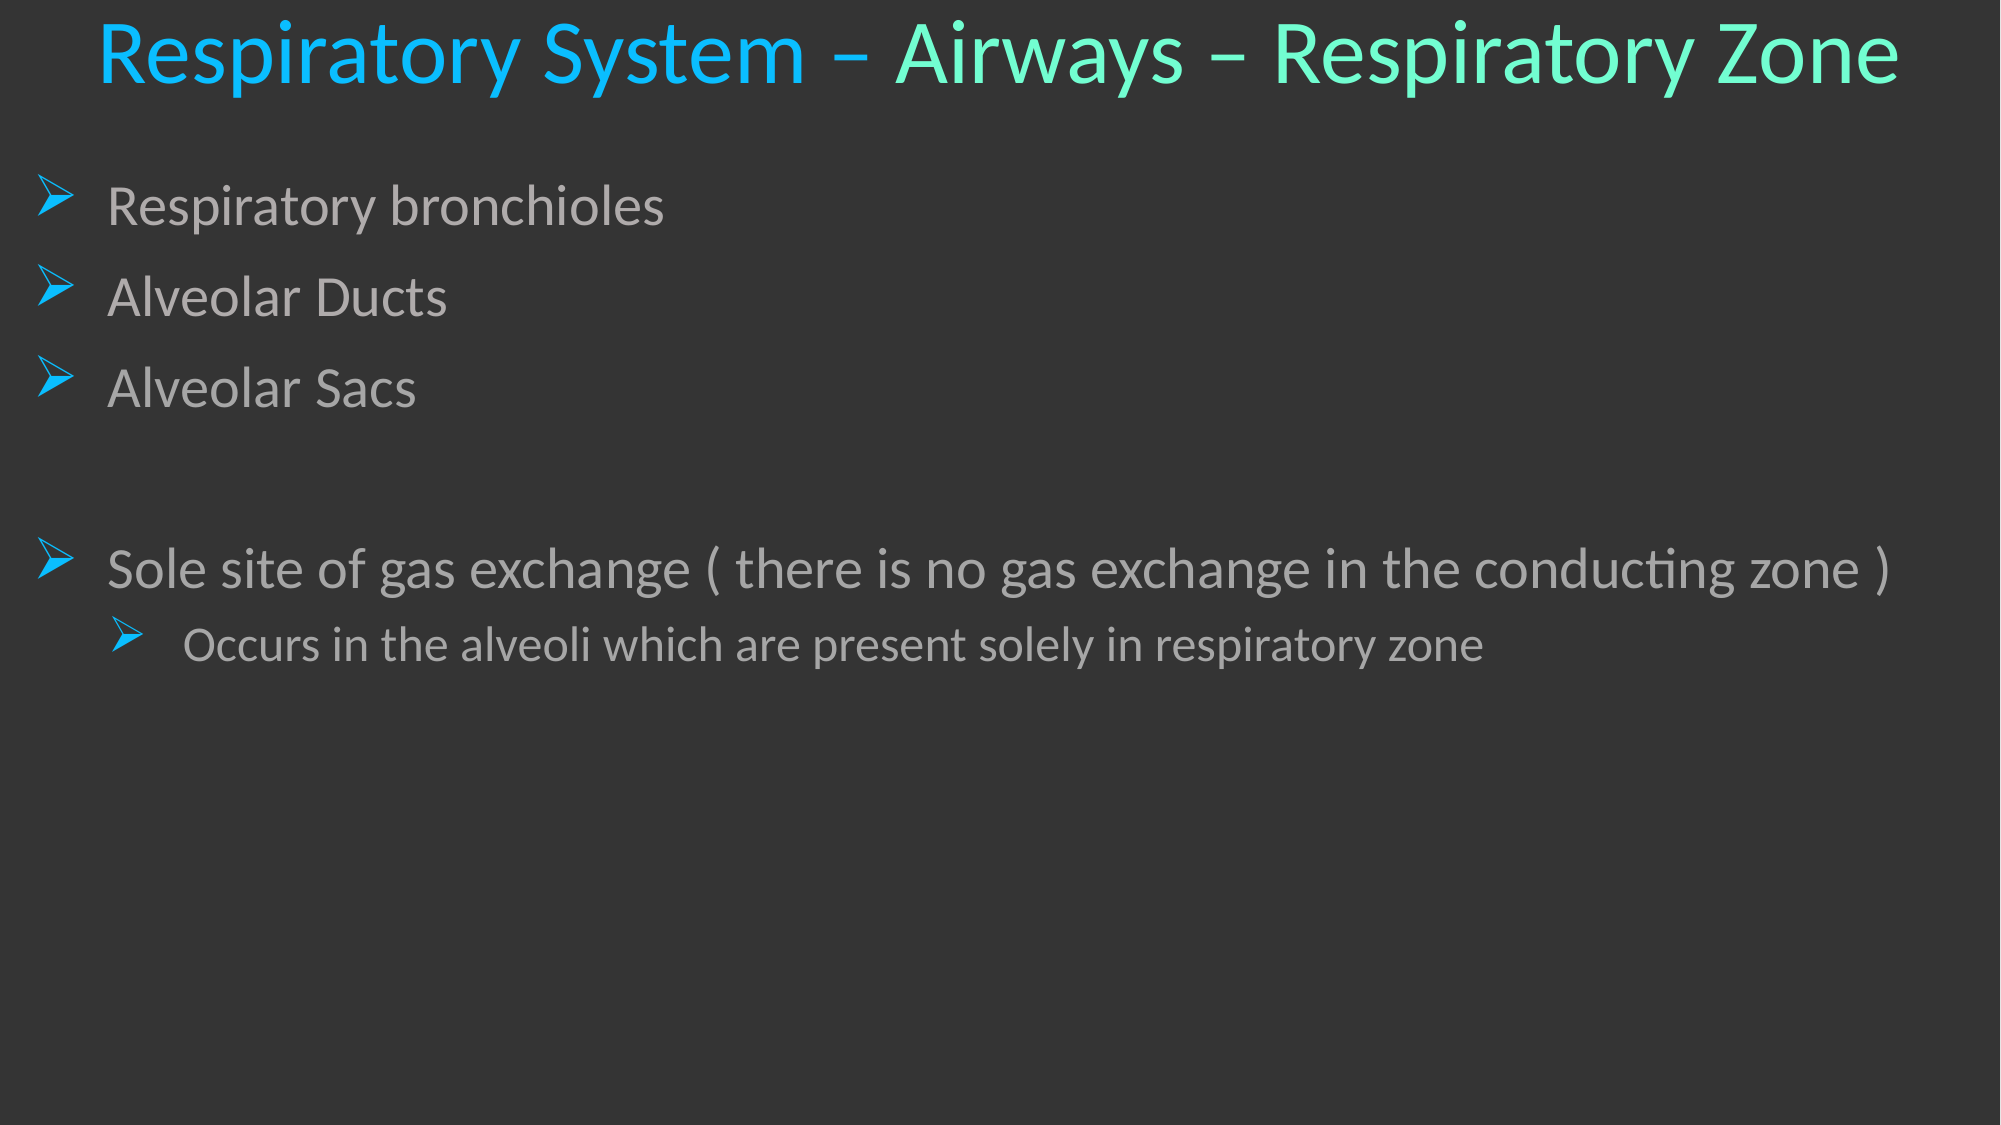

# Respiratory System – Airways – Respiratory Zone
Respiratory bronchioles
Alveolar Ducts
Alveolar Sacs

Sole site of gas exchange ( there is no gas exchange in the conducting zone )
Occurs in the alveoli which are present solely in respiratory zone